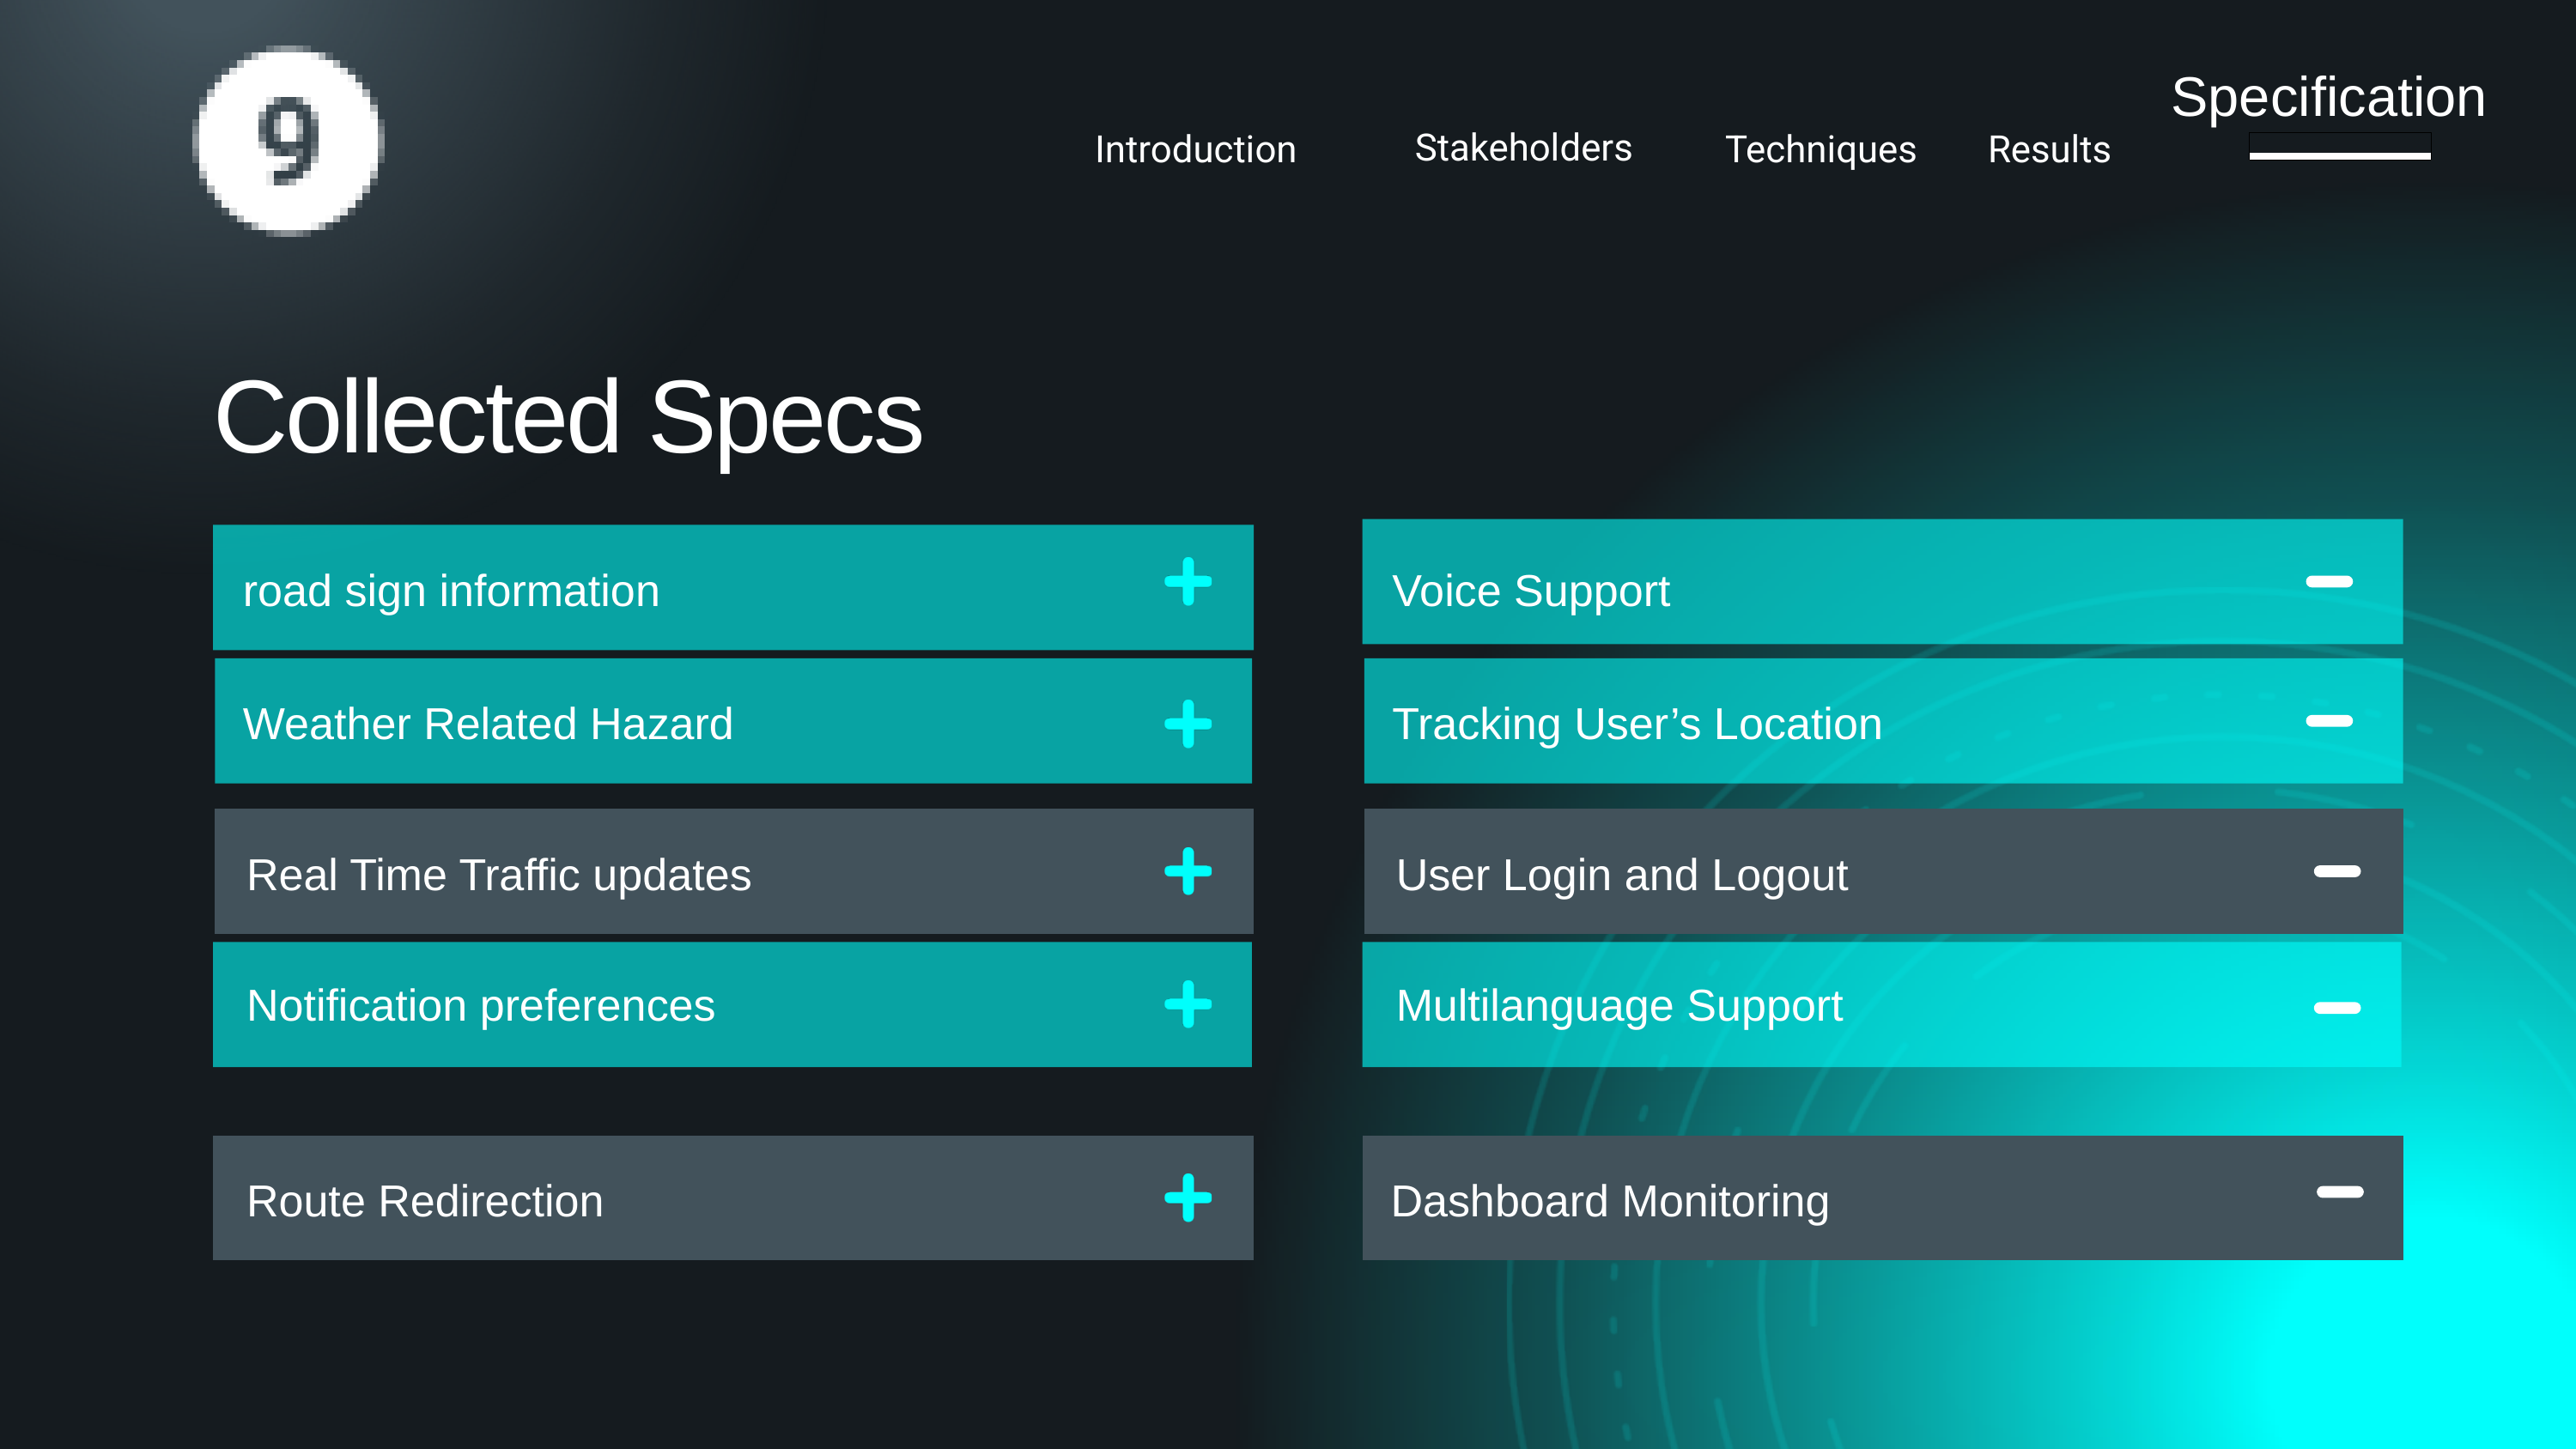

Specification
Stakeholders
Introduction
Techniques
Results

Collected Specs

road sign information
Voice Support

Weather Related Hazard
Tracking User’s Location

Real Time Traffic updates
User Login and Logout

Notification preferences
Multilanguage Support

Route Redirection
Dashboard Monitoring